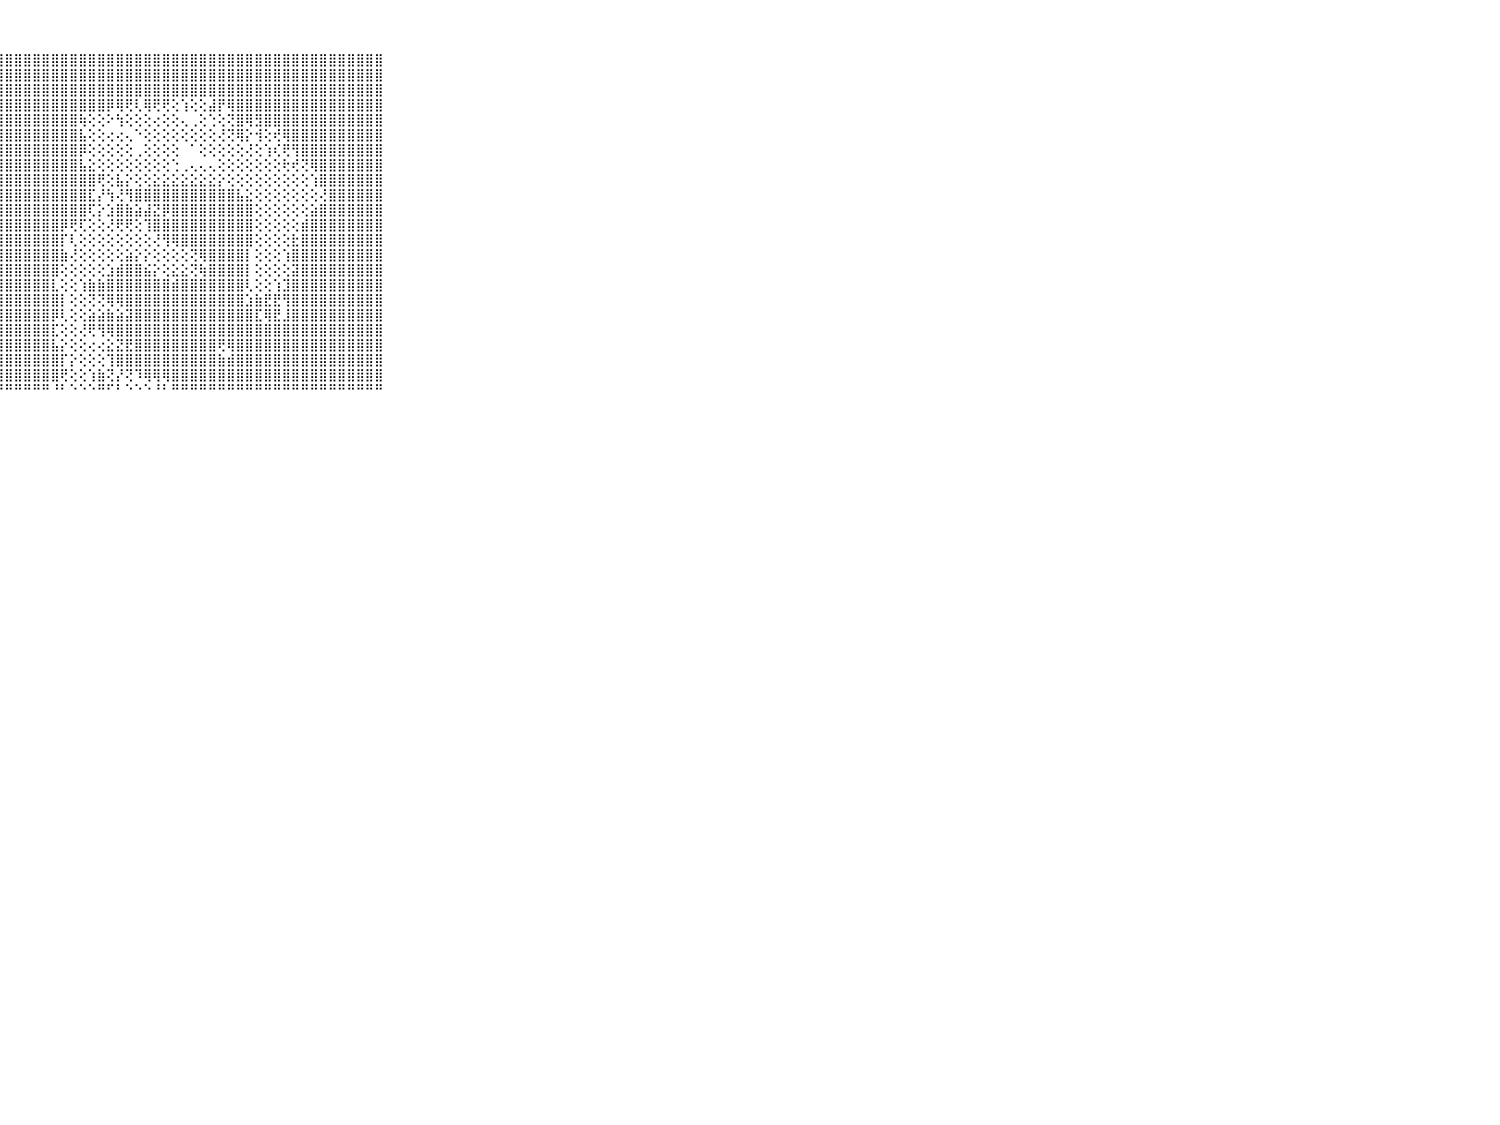

⠀⠀⠀⠀⠀⠀⠀⠀⠀⠀⠀⣿⣿⣿⣿⣿⣿⣿⣿⣿⣿⣿⣿⣿⣿⣿⣿⣿⣿⣿⣿⣿⣿⣿⣿⣿⣿⣿⣿⣿⣿⣿⣿⣿⣿⣿⣿⣿⣿⣿⣿⣿⣿⣿⣿⣿⣿⣿⣿⣿⣿⣿⣿⣿⣿⣿⣿⣿⣿⠀⠀⠀⠀⠀⠀⠀⠀⠀⠀⠀⠀
⠀⠀⠀⠀⠀⠀⠀⠀⠀⠀⠀⣿⣿⣿⣿⣿⣿⣿⣿⣿⣿⣿⣿⣿⣿⣿⣿⣿⣿⣿⣿⣿⣿⣿⣿⣿⣿⣿⣿⣿⣿⣿⣿⣿⣿⣿⣿⣿⣿⣿⣿⣿⣿⣿⣿⣿⣿⣿⣿⣿⣿⣿⣿⣿⣿⣿⣿⣿⣿⠀⠀⠀⠀⠀⠀⠀⠀⠀⠀⠀⠀
⠀⠀⠀⠀⠀⠀⠀⠀⠀⠀⠀⣿⣿⣿⣿⣿⣿⣿⣿⣿⣿⣿⣿⣿⣿⣿⣿⣿⣿⣿⣿⣿⣿⣿⣿⣿⣿⣿⣿⣿⣿⣿⣿⣿⣿⣿⣿⣿⣿⣿⣿⣿⣿⣿⣿⣿⣿⣿⣿⣿⣿⣿⣿⣿⣿⣿⣿⣿⣿⠀⠀⠀⠀⠀⠀⠀⠀⠀⠀⠀⠀
⠀⠀⠀⠀⠀⠀⠀⠀⠀⠀⠀⣿⣿⣿⣿⣿⣿⣿⣿⣿⣿⣿⣿⣿⣿⣿⣿⣿⣿⣿⣿⣿⣿⣿⣿⣿⣿⣿⣿⡿⢿⢟⢇⢿⢟⢟⢕⢱⢕⢕⣼⡟⢿⣿⣿⣿⣿⣿⣿⣿⣿⣿⣿⣿⣿⣿⣿⣿⣿⠀⠀⠀⠀⠀⠀⠀⠀⠀⠀⠀⠀
⠀⠀⠀⠀⠀⠀⠀⠀⠀⠀⠀⣿⣿⣿⣿⣿⣿⣿⣿⣿⣿⣿⣿⣿⣿⣿⣿⣿⣿⣿⣿⣿⣿⣿⣿⣿⢷⢕⢕⠕⢳⢕⢕⢕⢔⢕⢕⢄⢀⢕⢑⢕⢝⣿⢿⣻⣿⣿⣿⣿⣿⣿⣿⣿⣿⣿⣿⣿⣿⠀⠀⠀⠀⠀⠀⠀⠀⠀⠀⠀⠀
⠀⠀⠀⠀⠀⠀⠀⠀⠀⠀⠀⣿⣿⣿⣿⣿⣿⣿⣿⣿⣿⣿⣿⣿⣿⣿⣿⣿⣿⣿⣿⣿⣿⣿⣿⣿⣧⢕⢕⢔⢔⢄⠑⢕⢕⢕⢕⢕⢕⢕⢕⢜⢝⢿⡕⢺⢕⢞⢿⣿⣿⣿⣿⣿⣿⣿⣿⣿⣿⠀⠀⠀⠀⠀⠀⠀⠀⠀⠀⠀⠀
⠀⠀⠀⠀⠀⠀⠀⠀⠀⠀⠀⣿⣿⣿⣿⣿⣿⣿⣿⣿⣿⣿⣿⣿⣿⣿⣿⣿⣿⣿⣿⣿⣿⣿⣿⣿⡿⢕⢕⢕⢕⢕⢀⢕⢕⢕⢕⠀⠁⢕⢕⢕⢕⢕⢜⢕⢱⢎⢟⢻⣿⣿⣿⣿⣿⣿⣿⣿⣿⠀⠀⠀⠀⠀⠀⠀⠀⠀⠀⠀⠀
⠀⠀⠀⠀⠀⠀⠀⠀⠀⠀⠀⣿⣿⣿⣿⣿⣿⣿⣿⣿⣿⣿⣿⣿⣿⣿⣿⣿⣿⣿⣿⣿⣿⣿⣿⣿⣧⣕⢕⢕⢕⢕⢕⢕⢕⢕⢑⢀⢄⢄⢄⢕⢕⢕⢕⢕⢕⢕⢗⢞⢝⢿⣿⣿⣿⣿⣿⣿⣿⠀⠀⠀⠀⠀⠀⠀⠀⠀⠀⠀⠀
⠀⠀⠀⠀⠀⠀⠀⠀⠀⠀⠀⣿⣿⣿⣿⣿⣿⣿⣿⣿⣿⣿⣿⣿⣿⣿⣿⣿⣿⣿⣿⣿⣿⣿⣿⣿⣿⣿⢟⢕⣧⡕⢕⢕⣕⣕⣕⣕⣕⣕⣕⡕⢕⢕⢕⢕⢕⢕⢕⢕⢕⢱⣿⣿⣿⣿⣿⣿⣿⠀⠀⠀⠀⠀⠀⠀⠀⠀⠀⠀⠀
⠀⠀⠀⠀⠀⠀⠀⠀⠀⠀⠀⣿⣿⣿⣿⣿⣿⣿⣿⣿⣿⣿⣿⣿⣿⣿⣿⣿⣿⣿⣿⣿⣿⣿⣿⣿⣿⣏⡜⢳⢜⢻⣿⣿⣿⣿⣿⣿⣿⣿⣿⣿⣿⣧⣕⢕⢕⢕⢕⢕⢕⢕⢜⣿⣿⣿⣿⣿⣿⠀⠀⠀⠀⠀⠀⠀⠀⠀⠀⠀⠀
⠀⠀⠀⠀⠀⠀⠀⠀⠀⠀⠀⣿⣿⣿⣿⣿⣿⣿⣿⣿⣿⣿⣿⣿⣿⣿⣿⣿⣿⣿⣿⣿⣿⣿⣿⣿⣿⢏⡕⣱⣿⣷⣵⣼⣝⡿⣿⣿⣿⣿⣿⣿⣿⣿⣿⢕⢕⢕⢕⢕⢕⣵⣿⣿⣿⣿⣿⣿⣿⠀⠀⠀⠀⠀⠀⠀⠀⠀⠀⠀⠀
⠀⠀⠀⠀⠀⠀⠀⠀⠀⠀⠀⣿⣿⣿⣿⣿⣿⣿⣿⣿⣿⣿⣿⣿⣿⣿⣿⣿⣿⣿⣿⣿⣿⣿⡿⢟⢏⢕⢕⢜⢟⢟⢕⢹⣿⣿⣿⣿⣿⣿⣿⣿⣿⣿⣿⢕⢕⢕⢕⢕⣾⣿⣿⣿⣿⣿⣿⣿⣿⠀⠀⠀⠀⠀⠀⠀⠀⠀⠀⠀⠀
⠀⠀⠀⠀⠀⠀⠀⠀⠀⠀⠀⣿⣿⣿⣿⣿⣿⣿⣿⣿⣿⣿⣿⣿⣿⣿⣿⣿⣿⣿⣿⣿⣿⣿⡏⢇⢕⢕⢕⢕⢕⢕⢕⢕⢜⢻⢿⣿⣿⣿⣿⣿⣿⣿⣿⢕⢕⢕⢕⣗⣿⣿⣿⣿⣿⣿⣿⣿⣿⠀⠀⠀⠀⠀⠀⠀⠀⠀⠀⠀⠀
⠀⠀⠀⠀⠀⠀⠀⠀⠀⠀⠀⣿⣿⣿⣿⣿⣿⣿⣿⣿⣿⣿⣿⣿⣿⣿⣿⣿⣿⣿⣿⣿⣿⣿⣷⢜⢕⢕⢕⢕⢕⣵⡕⡕⢕⢕⢕⢕⢝⢿⣿⣿⣿⣿⡇⢕⢕⢕⢱⣿⣿⣿⣿⣿⣿⣿⣿⣿⣿⠀⠀⠀⠀⠀⠀⠀⠀⠀⠀⠀⠀
⠀⠀⠀⠀⠀⠀⠀⠀⠀⠀⠀⣿⣿⣿⣿⣿⣿⣿⣿⣿⣿⣿⣿⣿⣿⣿⣿⣿⣿⣿⣿⣿⣿⣿⢕⢕⢕⢕⢕⣱⣾⣿⣿⣮⡕⢕⣕⣕⢝⢷⣿⣿⣿⣿⡇⢕⢕⢕⢕⣽⣿⣿⣿⣿⣿⣿⣿⣿⣿⠀⠀⠀⠀⠀⠀⠀⠀⠀⠀⠀⠀
⠀⠀⠀⠀⠀⠀⠀⠀⠀⠀⠀⣿⣿⣿⣿⣿⣿⣿⣿⣿⣿⣿⣿⣿⣿⣿⣿⣿⣿⣿⣿⣿⣿⣇⢕⢕⢱⣷⣷⣿⣿⣿⣿⣿⣿⣿⣾⣿⣿⣿⣿⣿⣿⣿⢇⢕⢕⢱⣹⣿⣿⣿⣿⣿⣿⣿⣿⣿⣿⠀⠀⠀⠀⠀⠀⠀⠀⠀⠀⠀⠀
⠀⠀⠀⠀⠀⠀⠀⠀⠀⠀⠀⣿⣿⣿⣿⣿⣿⣿⣿⣿⣿⣿⣿⣿⣿⣿⣿⣿⣿⣿⣿⣿⣿⣿⡇⢕⢕⢝⢝⢿⢿⣿⣿⣿⣿⣿⣿⣿⣿⣿⣿⣿⣿⣿⣱⣷⣟⣟⢻⣿⣿⣿⣿⣿⣿⣿⣿⣿⣿⠀⠀⠀⠀⠀⠀⠀⠀⠀⠀⠀⠀
⠀⠀⠀⠀⠀⠀⠀⠀⠀⠀⠀⣿⣿⣿⣿⣿⣿⣿⣿⣿⣿⣿⣿⣿⣿⣿⣿⣿⣿⣿⣿⣿⣿⡿⢇⢕⢕⣵⣵⣷⣵⣽⣿⣿⣿⣿⣿⣿⣿⣿⣿⣿⣿⣿⣿⣏⢿⣟⣸⣿⣿⣿⣿⣿⣿⣿⣿⣿⣿⠀⠀⠀⠀⠀⠀⠀⠀⠀⠀⠀⠀
⠀⠀⠀⠀⠀⠀⠀⠀⠀⠀⠀⣿⣿⣿⣿⣿⣿⣿⣿⣿⣿⣿⣿⣿⣿⣿⣿⣿⣿⣿⣿⣿⣿⣏⢕⢕⢜⢟⢻⢿⣿⣿⣿⣿⣿⣿⣿⣿⣿⣿⣿⣿⣿⣿⣿⣿⣿⣿⣿⣿⣿⣿⣿⣿⣿⣿⣿⣿⣿⠀⠀⠀⠀⠀⠀⠀⠀⠀⠀⠀⠀
⠀⠀⠀⠀⠀⠀⠀⠀⠀⠀⠀⣿⣿⣿⣿⣿⣿⣿⣿⣿⣿⣿⣿⣿⣿⣿⣿⣿⣿⣿⣿⣿⣿⣧⡕⢕⢕⢔⢔⣕⣝⣟⣿⣿⣿⣿⣿⣿⣿⣿⣿⢟⢿⣿⣿⣿⣿⣿⣿⣿⣿⣿⣿⣿⣿⣿⣿⣿⣿⠀⠀⠀⠀⠀⠀⠀⠀⠀⠀⠀⠀
⠀⠀⠀⠀⠀⠀⠀⠀⠀⠀⠀⣿⣿⣿⣿⣿⣿⣿⣿⣿⣿⣿⣿⣿⣿⣿⣿⣿⣿⣿⣿⣿⣿⣿⡏⡕⢕⢕⢕⢹⣿⣿⣿⣿⣿⣿⣿⣿⣿⣿⣿⣷⣾⣿⣿⣿⣿⣿⣿⣿⣿⣿⣿⣿⣿⣿⣿⣿⣿⠀⠀⠀⠀⠀⠀⠀⠀⠀⠀⠀⠀
⠀⠀⠀⠀⠀⠀⠀⠀⠀⠀⠀⣿⣿⣿⣿⣿⣿⣿⣿⣿⣿⣿⣿⣿⣿⣿⣿⣿⣿⣿⣿⣿⣿⣿⢟⢕⢕⢱⣷⢝⡜⢝⠹⢿⢿⢿⣿⣿⣿⣿⣿⣿⣿⣿⣿⣿⣿⣿⣿⣿⣿⣿⣿⣿⣿⣿⣿⣿⣿⠀⠀⠀⠀⠀⠀⠀⠀⠀⠀⠀⠀
⠀⠀⠀⠀⠀⠀⠀⠀⠀⠀⠀⠛⠛⠛⠛⠛⠛⠛⠛⠛⠛⠛⠛⠛⠛⠛⠛⠛⠛⠛⠛⠛⠛⠘⠃⠑⠑⠑⠛⠋⠃⠑⠑⠑⠘⠃⠛⠛⠛⠛⠛⠛⠛⠛⠛⠛⠛⠛⠛⠛⠛⠛⠛⠛⠛⠛⠛⠛⠛⠀⠀⠀⠀⠀⠀⠀⠀⠀⠀⠀⠀